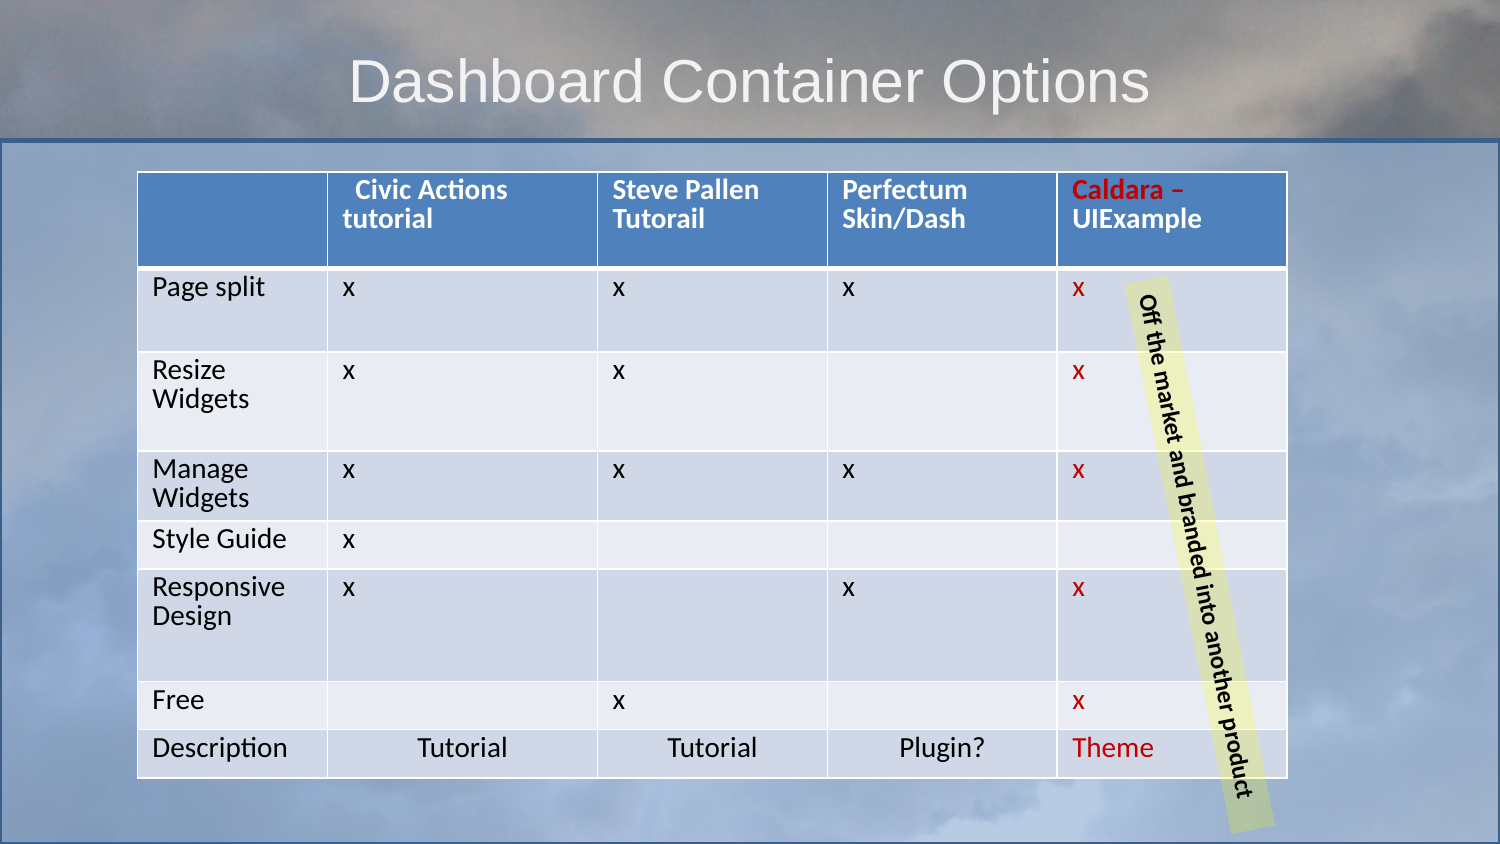

# Dashboard Container Options
|  | Civic Actions tutorial | Steve Pallen Tutorail | Perfectum Skin/Dash | Caldara – UIExample |
| --- | --- | --- | --- | --- |
| Page split | x | x | x | x |
| Resize Widgets | x | x |  | x |
| Manage Widgets | x | x | x | x |
| Style Guide | x |  |  |  |
| Responsive Design | x |  | x | x |
| Free |  | x |  | x |
| Description | Tutorial | Tutorial | Plugin? | Theme |
Off the market and branded into another product